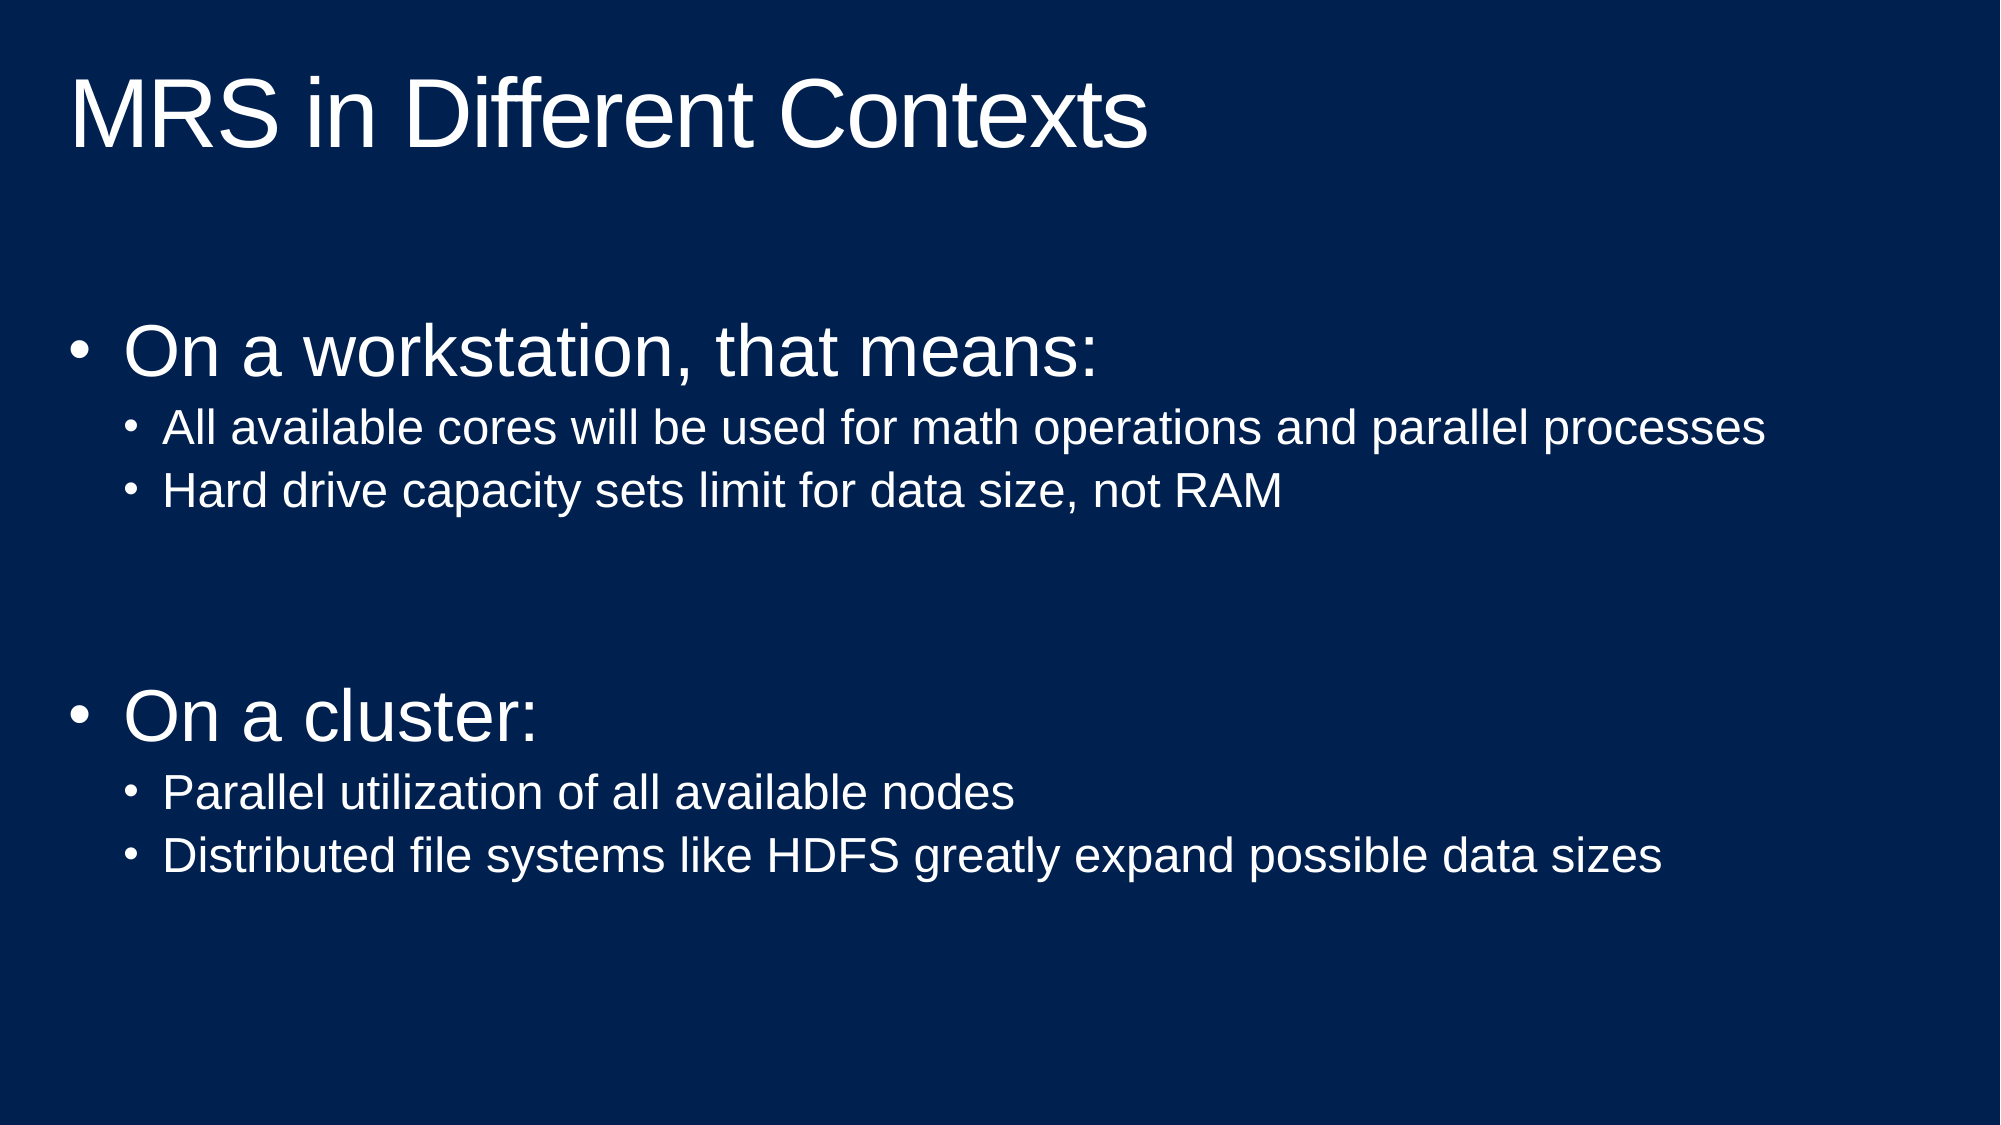

# MRS in Different Contexts

On a workstation, that means:
All available cores will be used for math operations and parallel processes
Hard drive capacity sets limit for data size, not RAM

On a cluster:
Parallel utilization of all available nodes
Distributed file systems like HDFS greatly expand possible data sizes